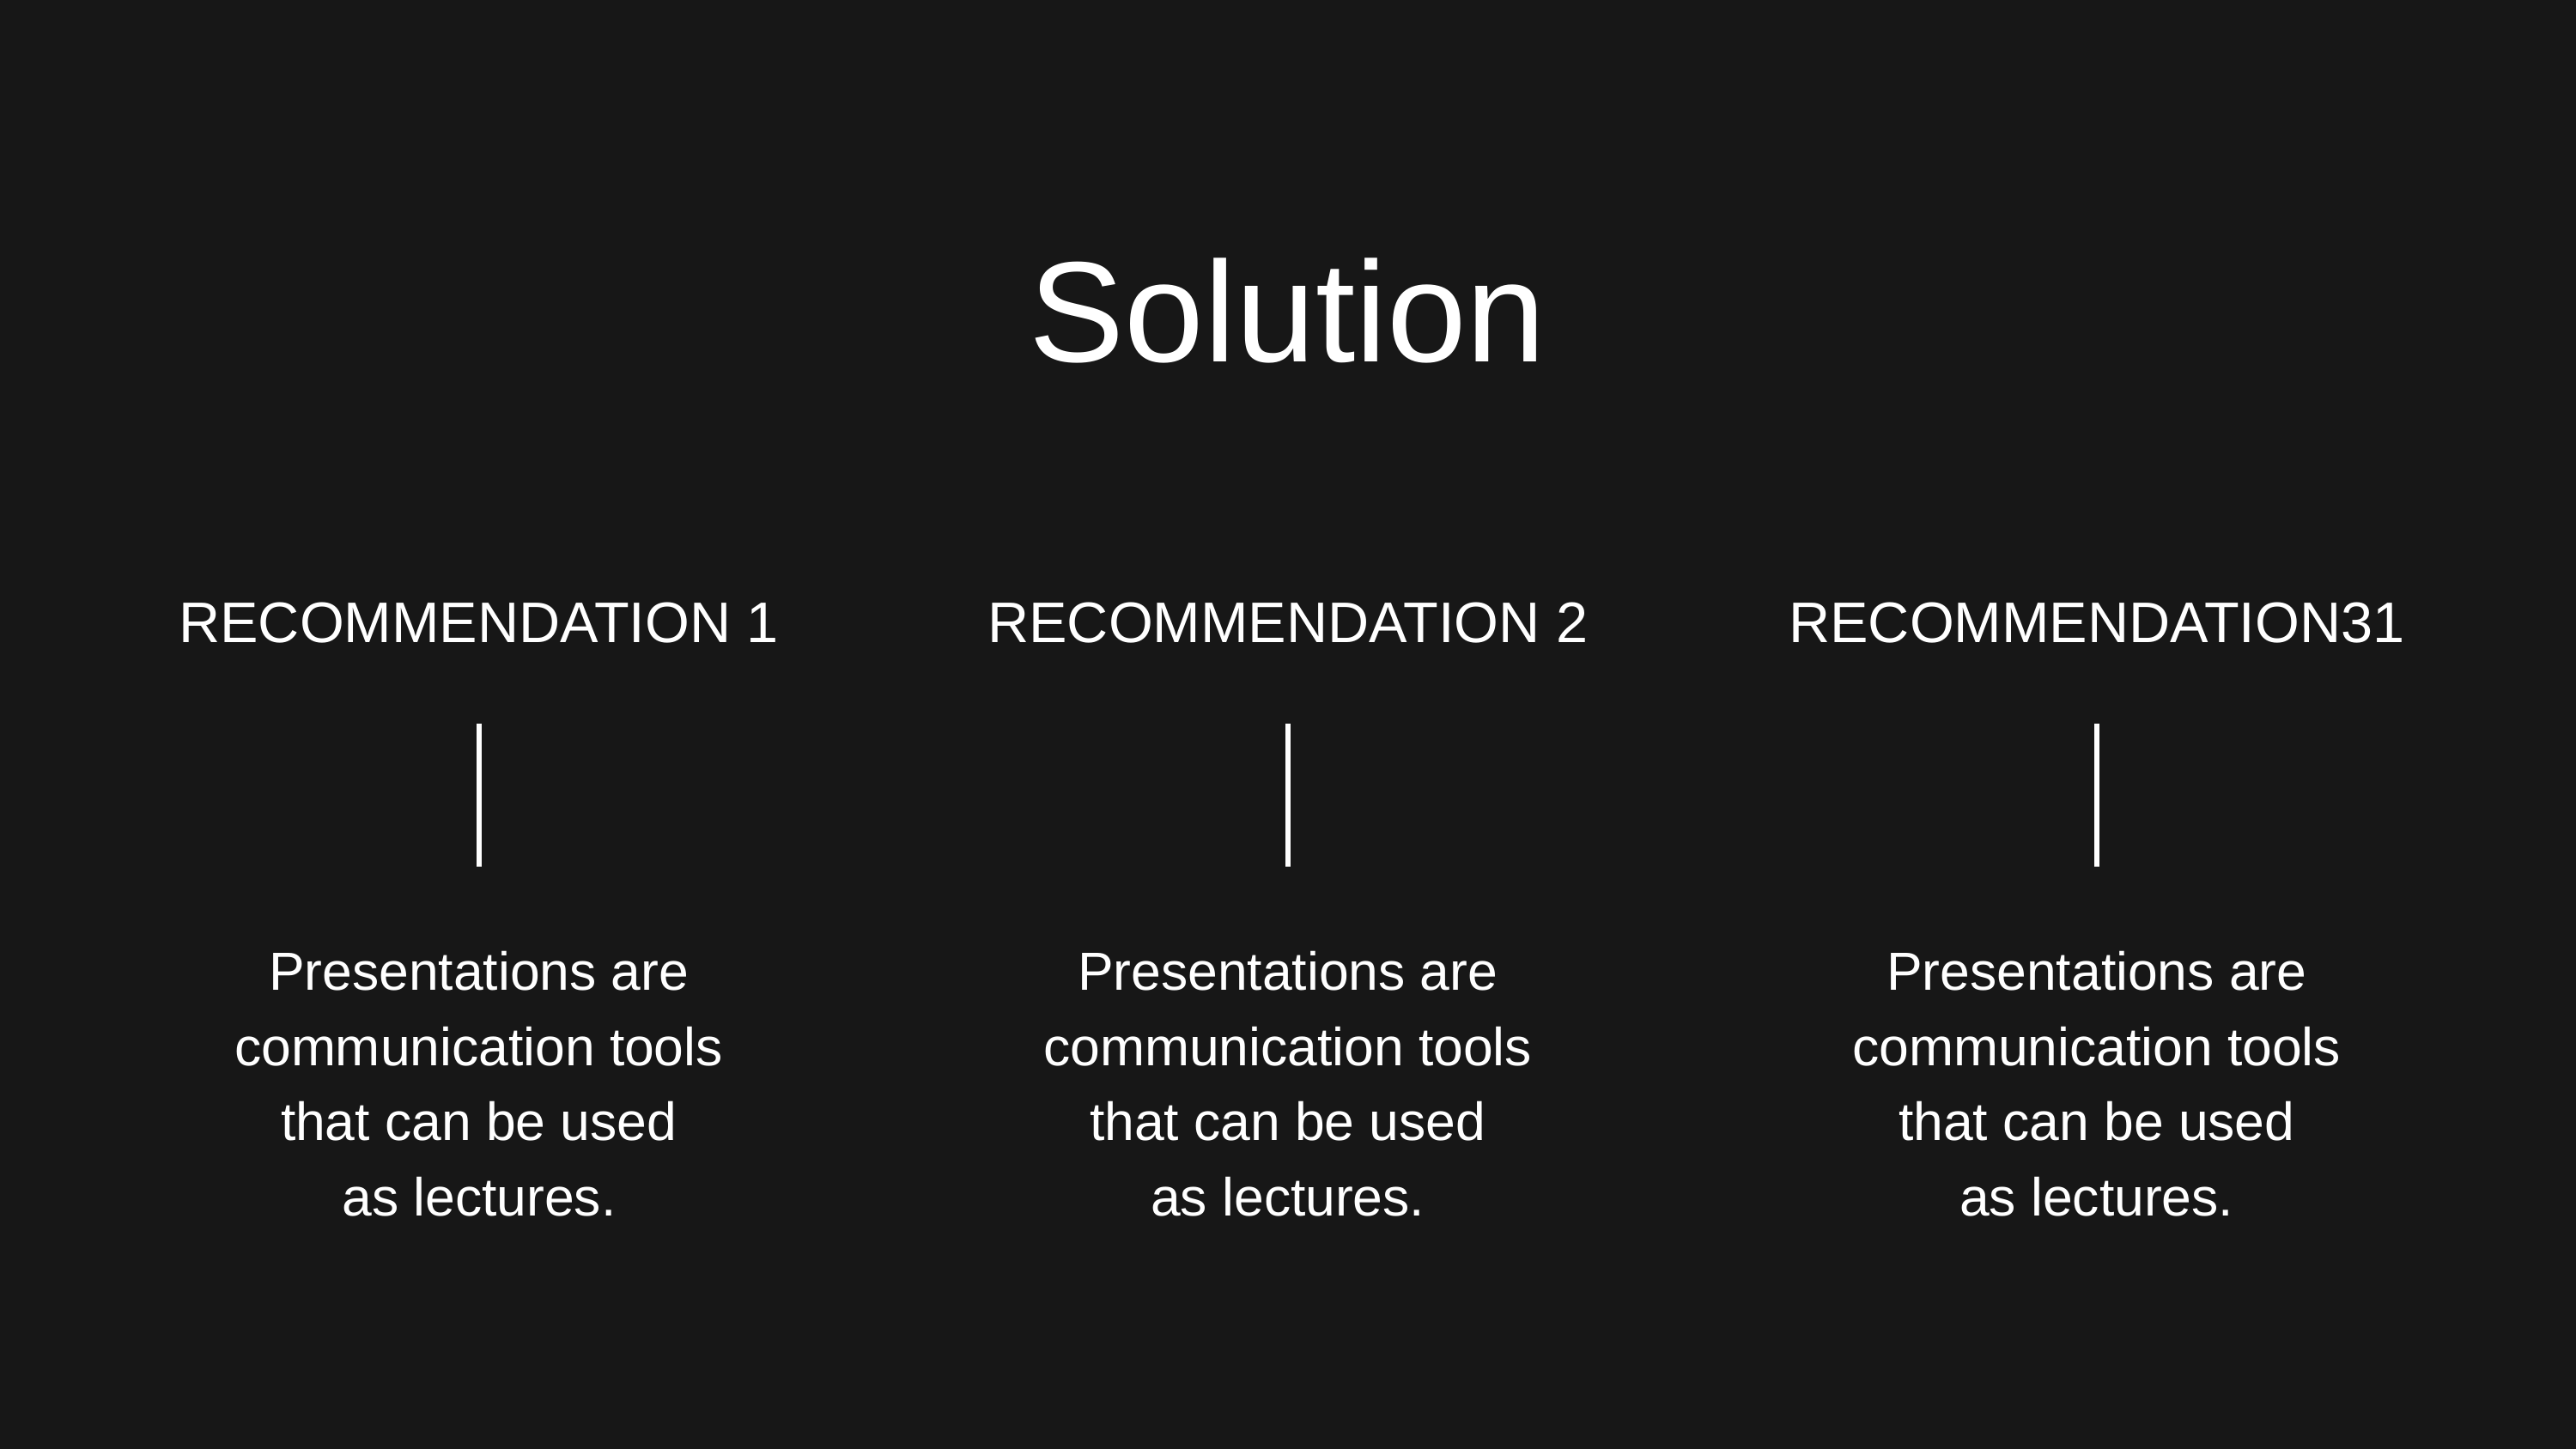

Solution
RECOMMENDATION 1

Presentations are communication tools that can be used as lectures.
RECOMMENDATION 2

Presentations are communication tools that can be used as lectures.
RECOMMENDATION31

Presentations are communication tools that can be used as lectures.